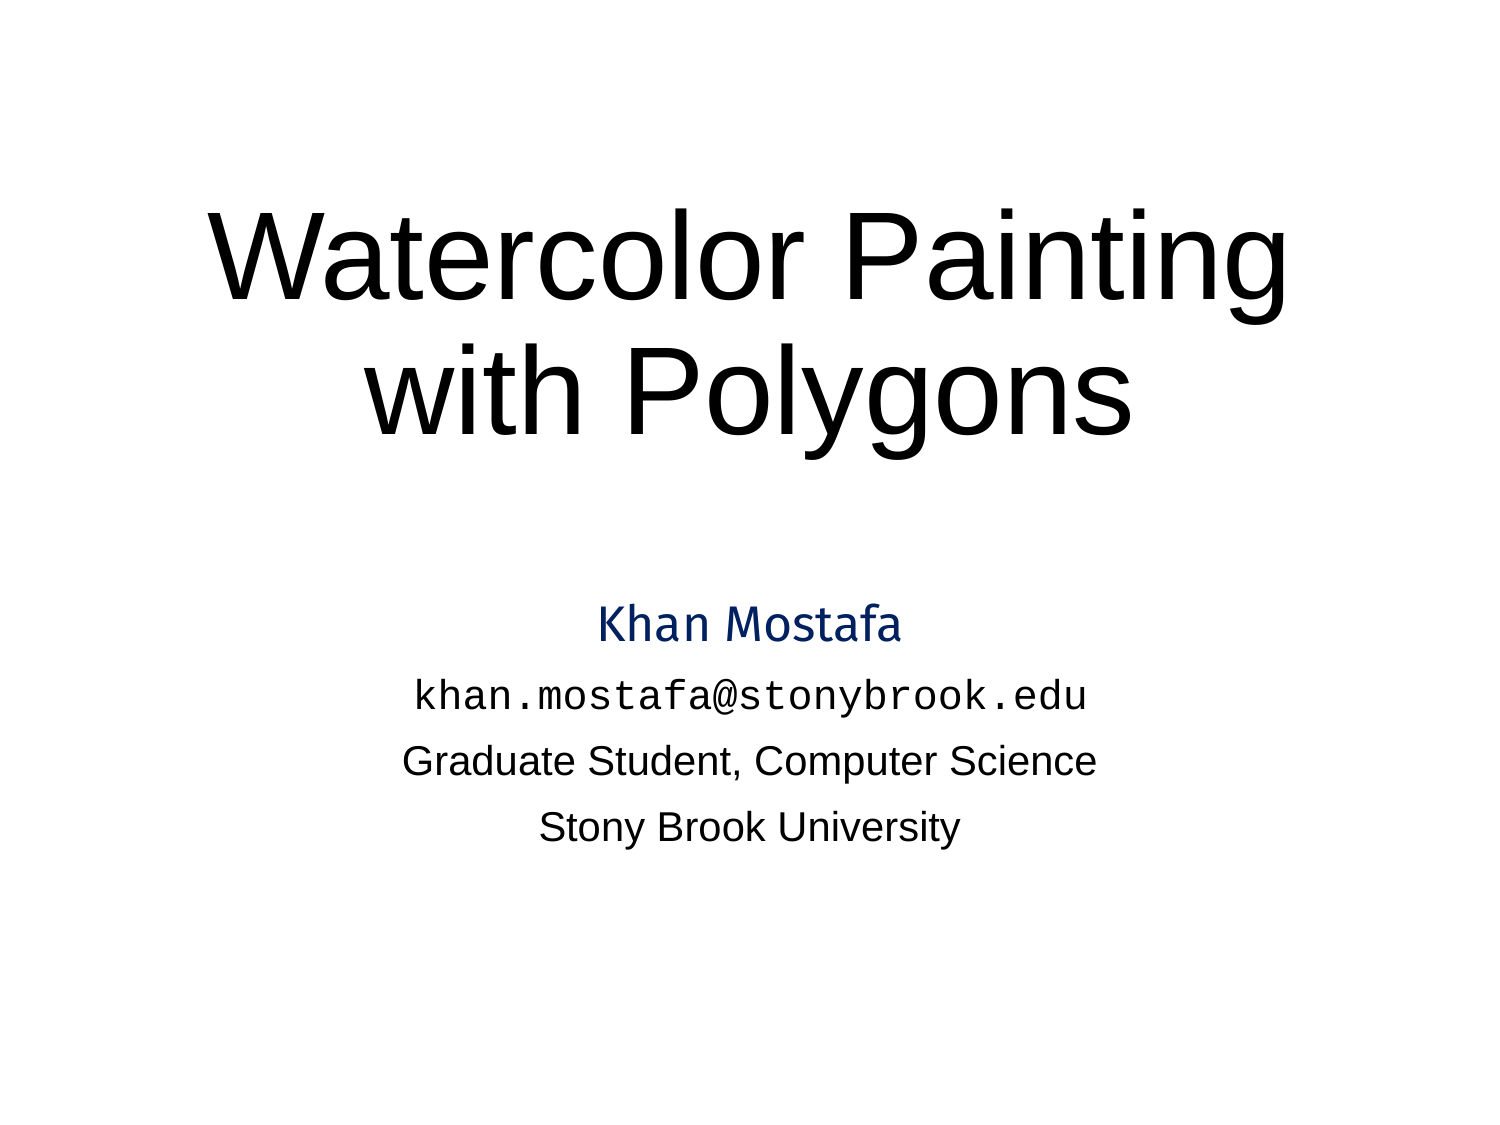

# Watercolor Painting with Polygons
Khan Mostafa
khan.mostafa@stonybrook.edu
Graduate Student, Computer Science
Stony Brook University